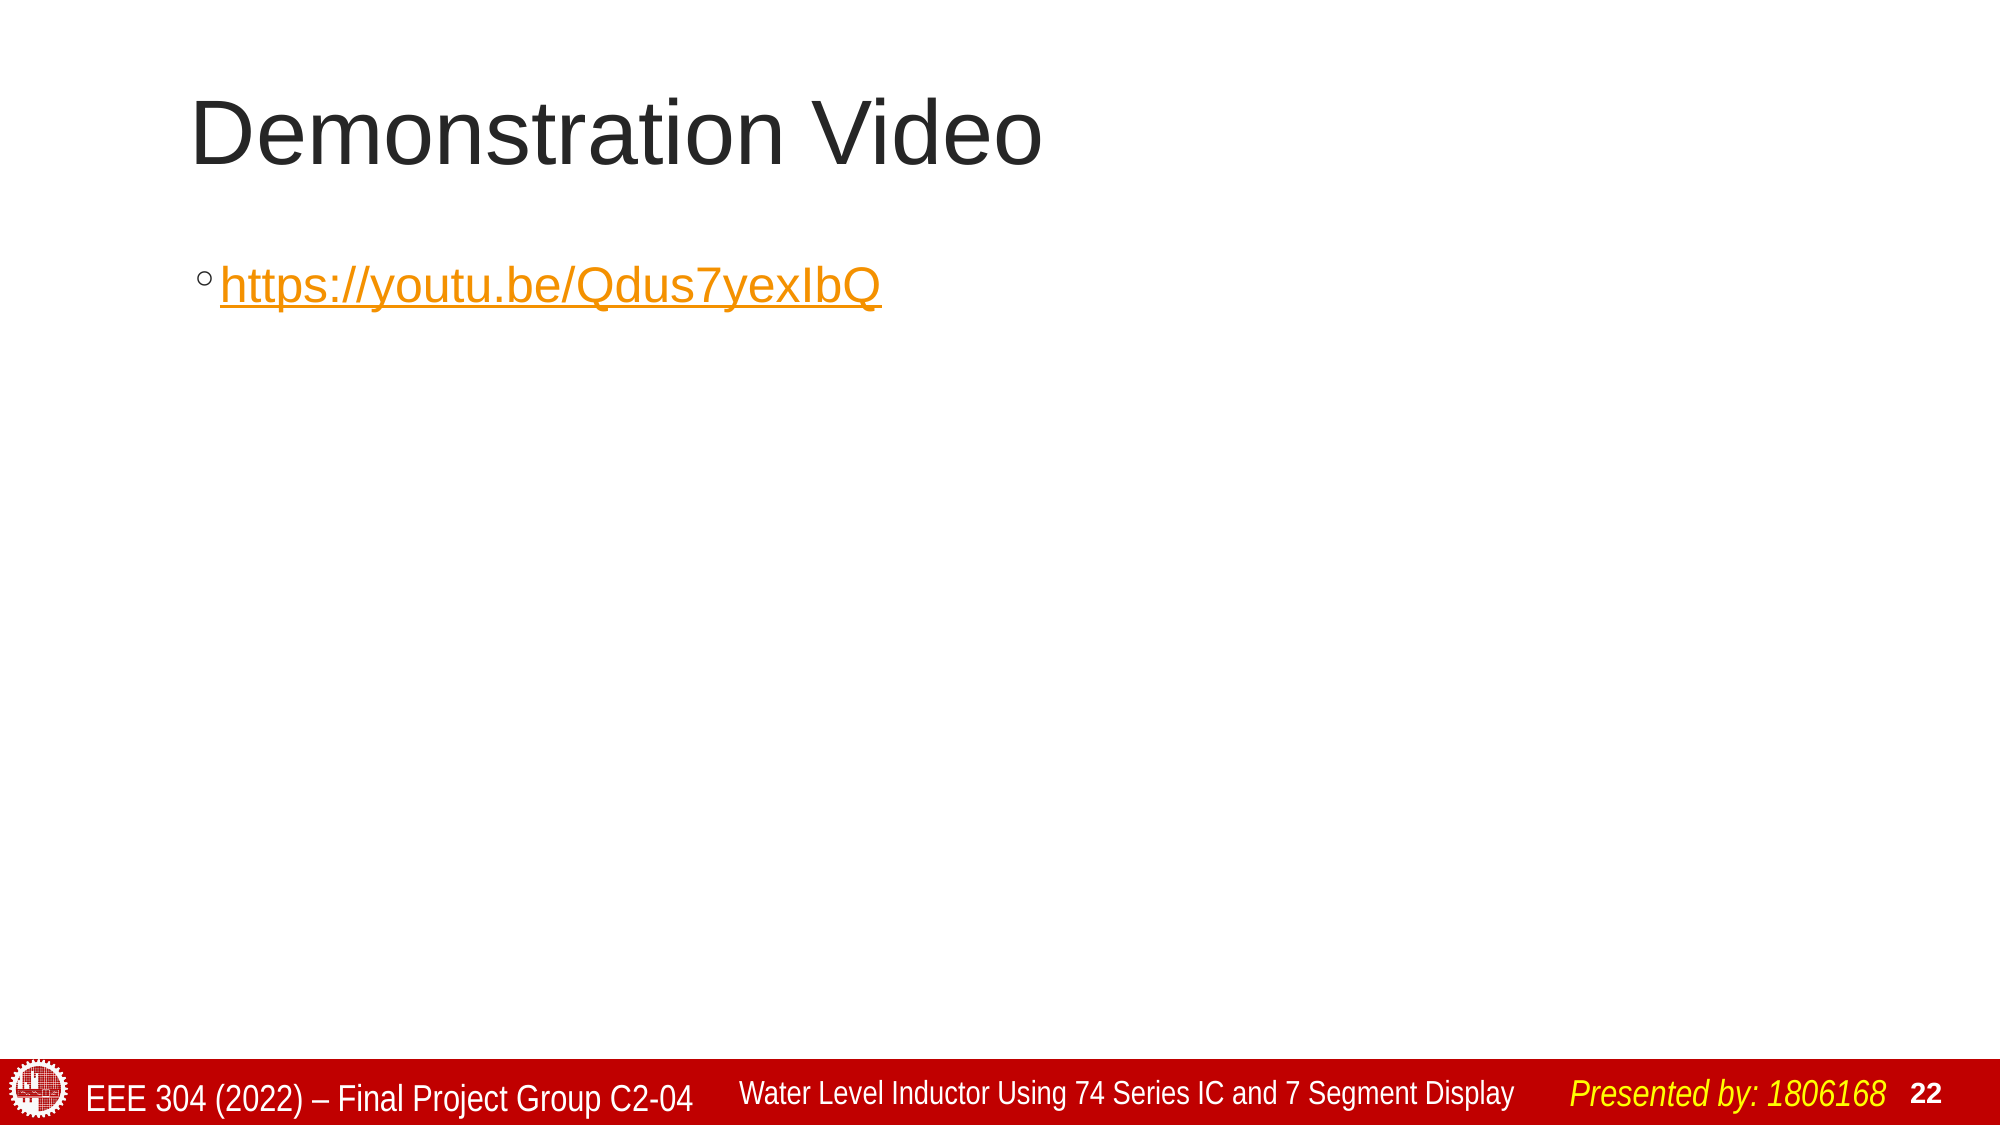

# Demonstration Video
https://youtu.be/Qdus7yexIbQ

Presented by: 1806168
Water Level Inductor Using 74 Series IC and 7 Segment Display
EEE 304 (2022) – Final Project Group C2-04
22